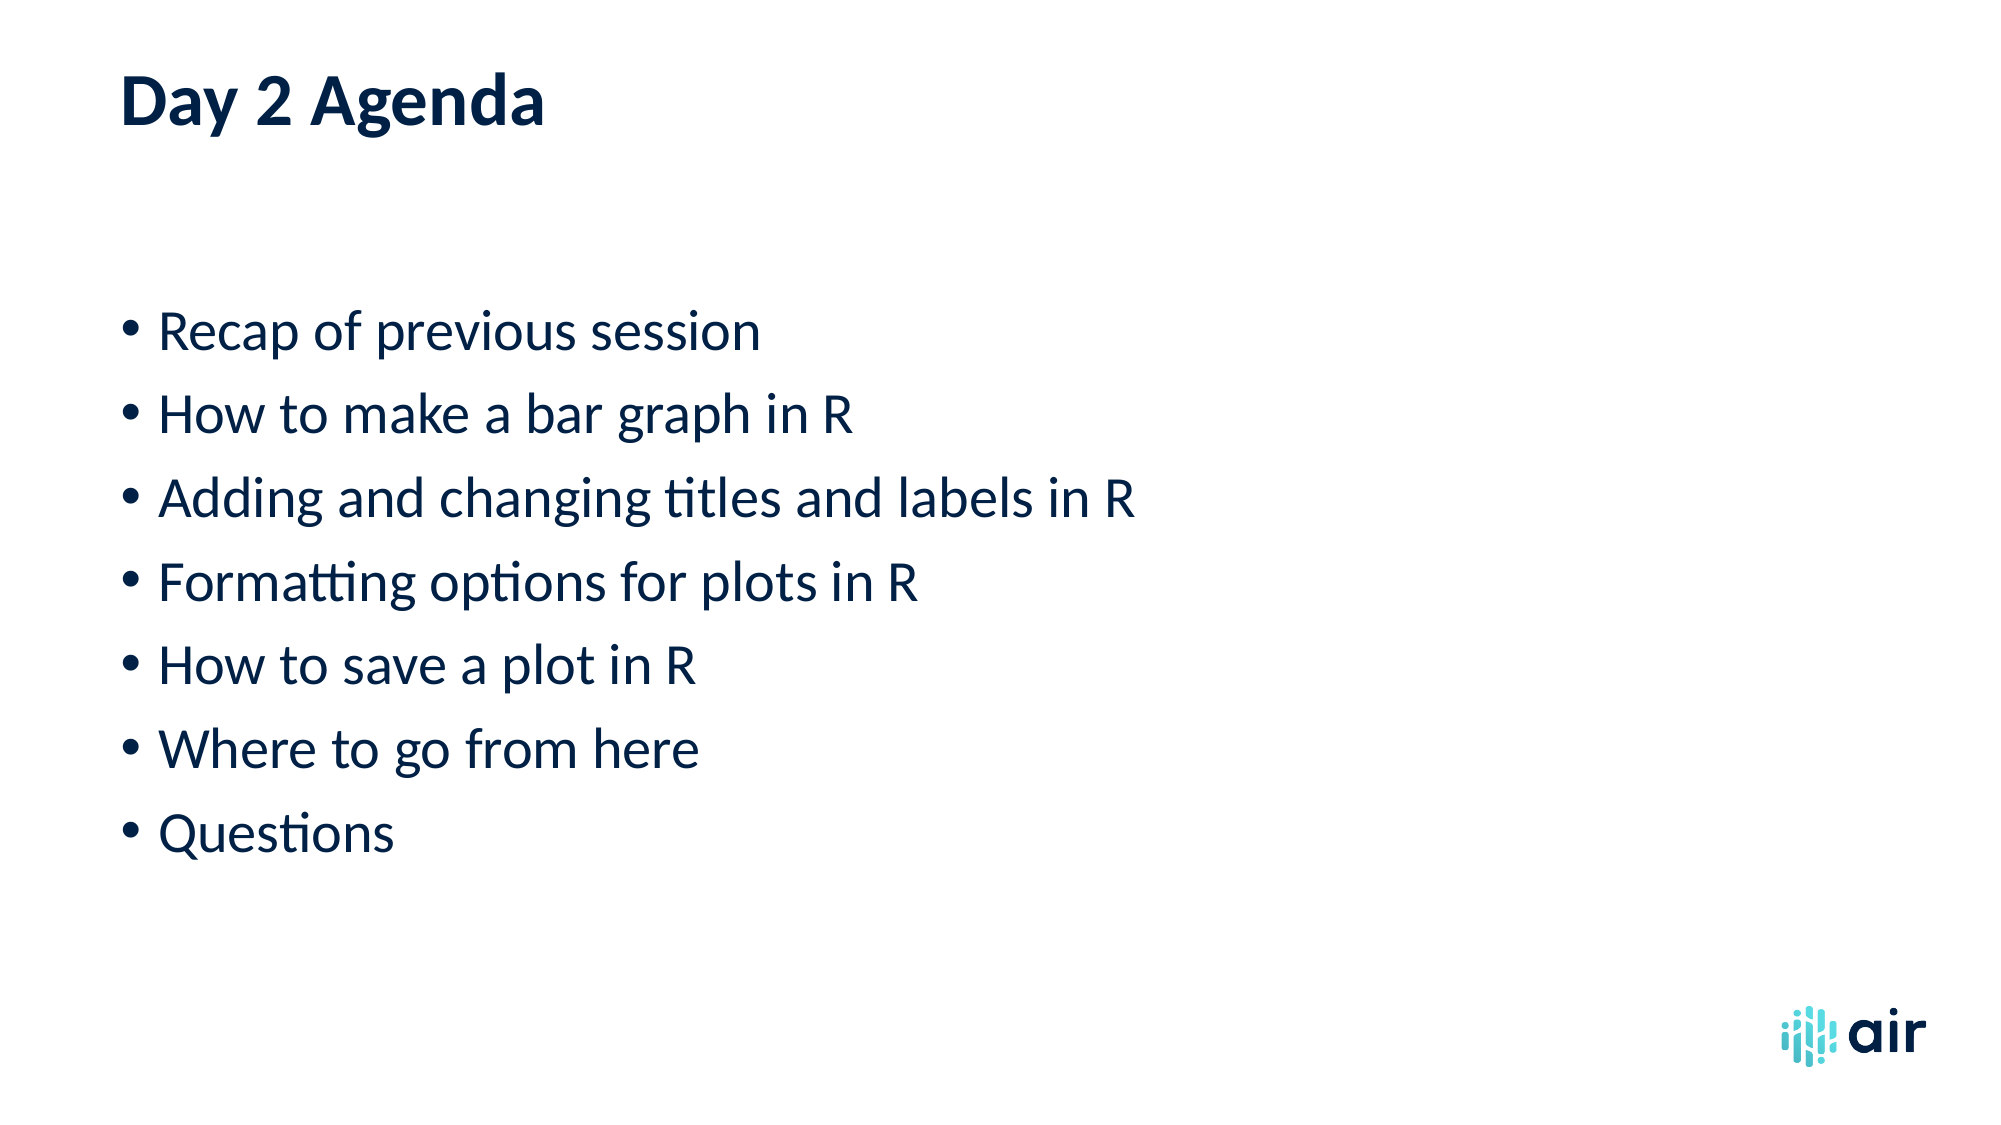

# Day 2 Agenda
Recap of previous session
How to make a bar graph in R
Adding and changing titles and labels in R
Formatting options for plots in R
How to save a plot in R
Where to go from here
Questions